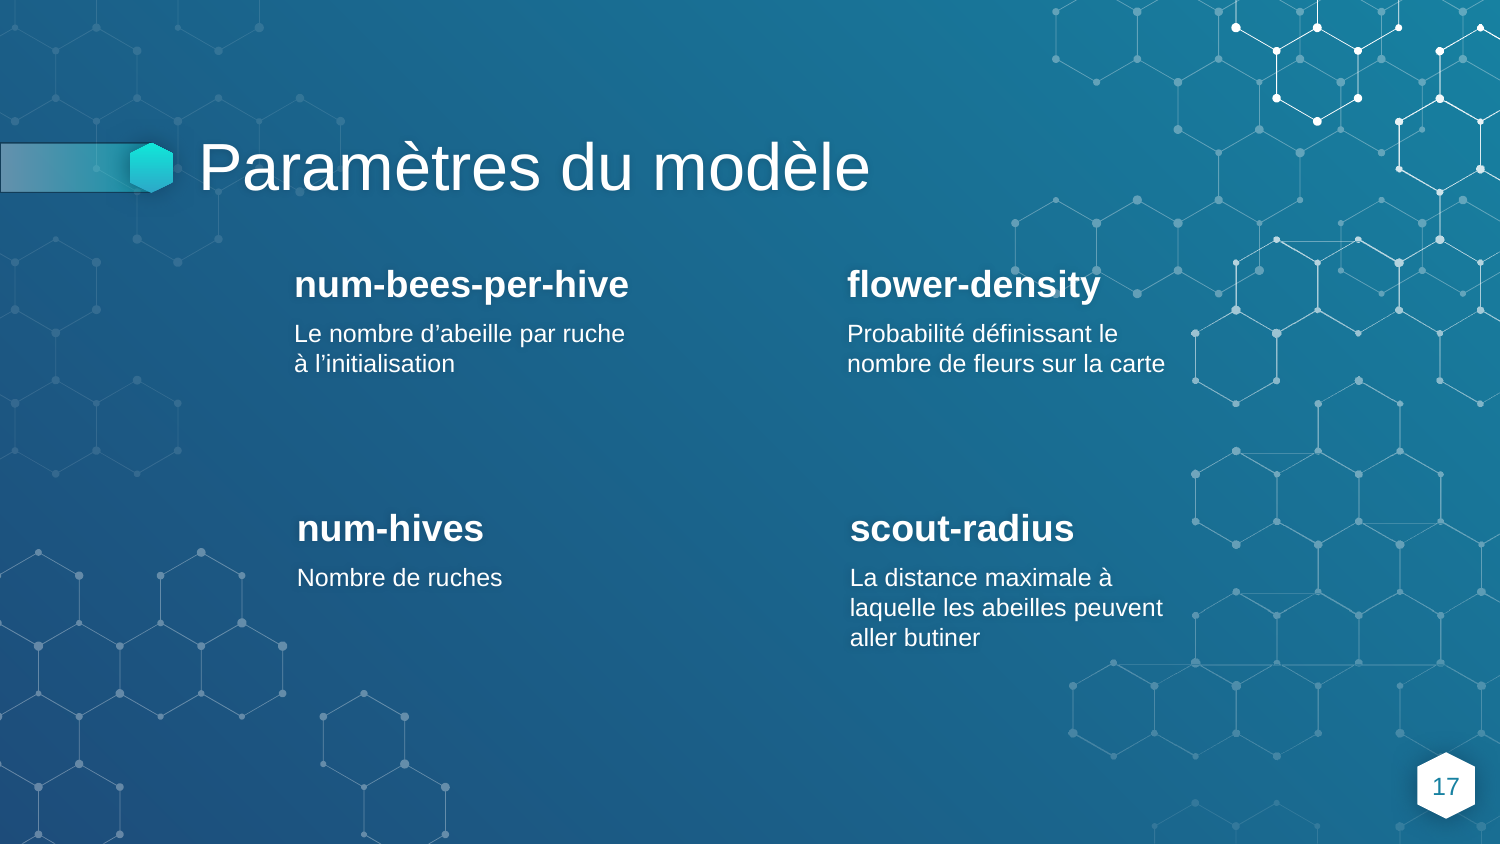

# Paramètres du modèle
num-bees-per-hive
Le nombre d’abeille par ruche à l’initialisation
flower-density
Probabilité définissant le nombre de fleurs sur la carte
num-hives
Nombre de ruches
scout-radius
La distance maximale à laquelle les abeilles peuvent aller butiner
17